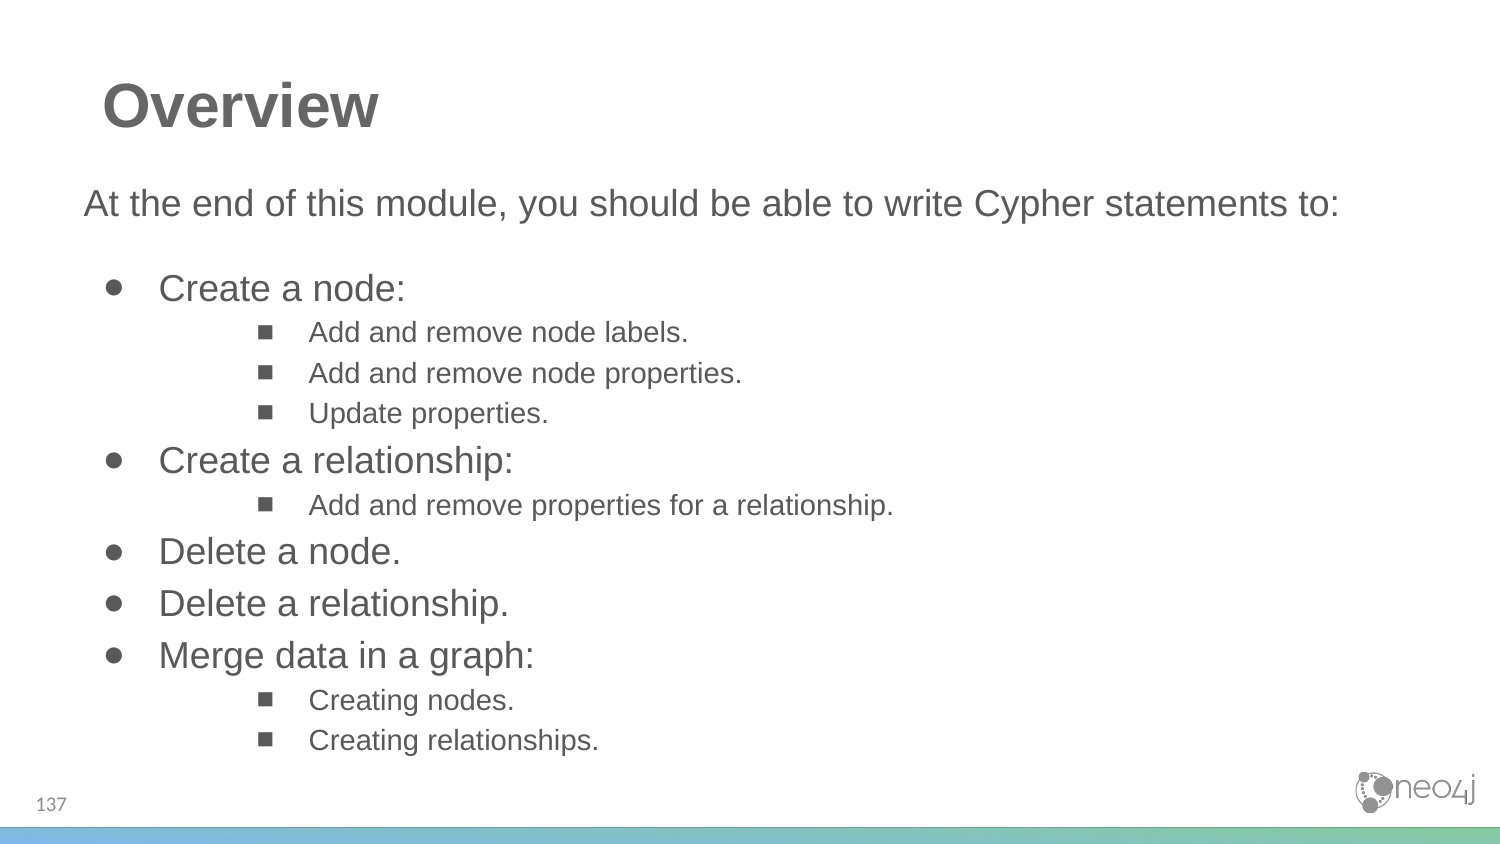

# Overview
At the end of this module, you should be able to write Cypher statements to:
Create a node:
Add and remove node labels.
Add and remove node properties.
Update properties.
Create a relationship:
Add and remove properties for a relationship.
Delete a node.
Delete a relationship.
Merge data in a graph:
Creating nodes.
Creating relationships.

137